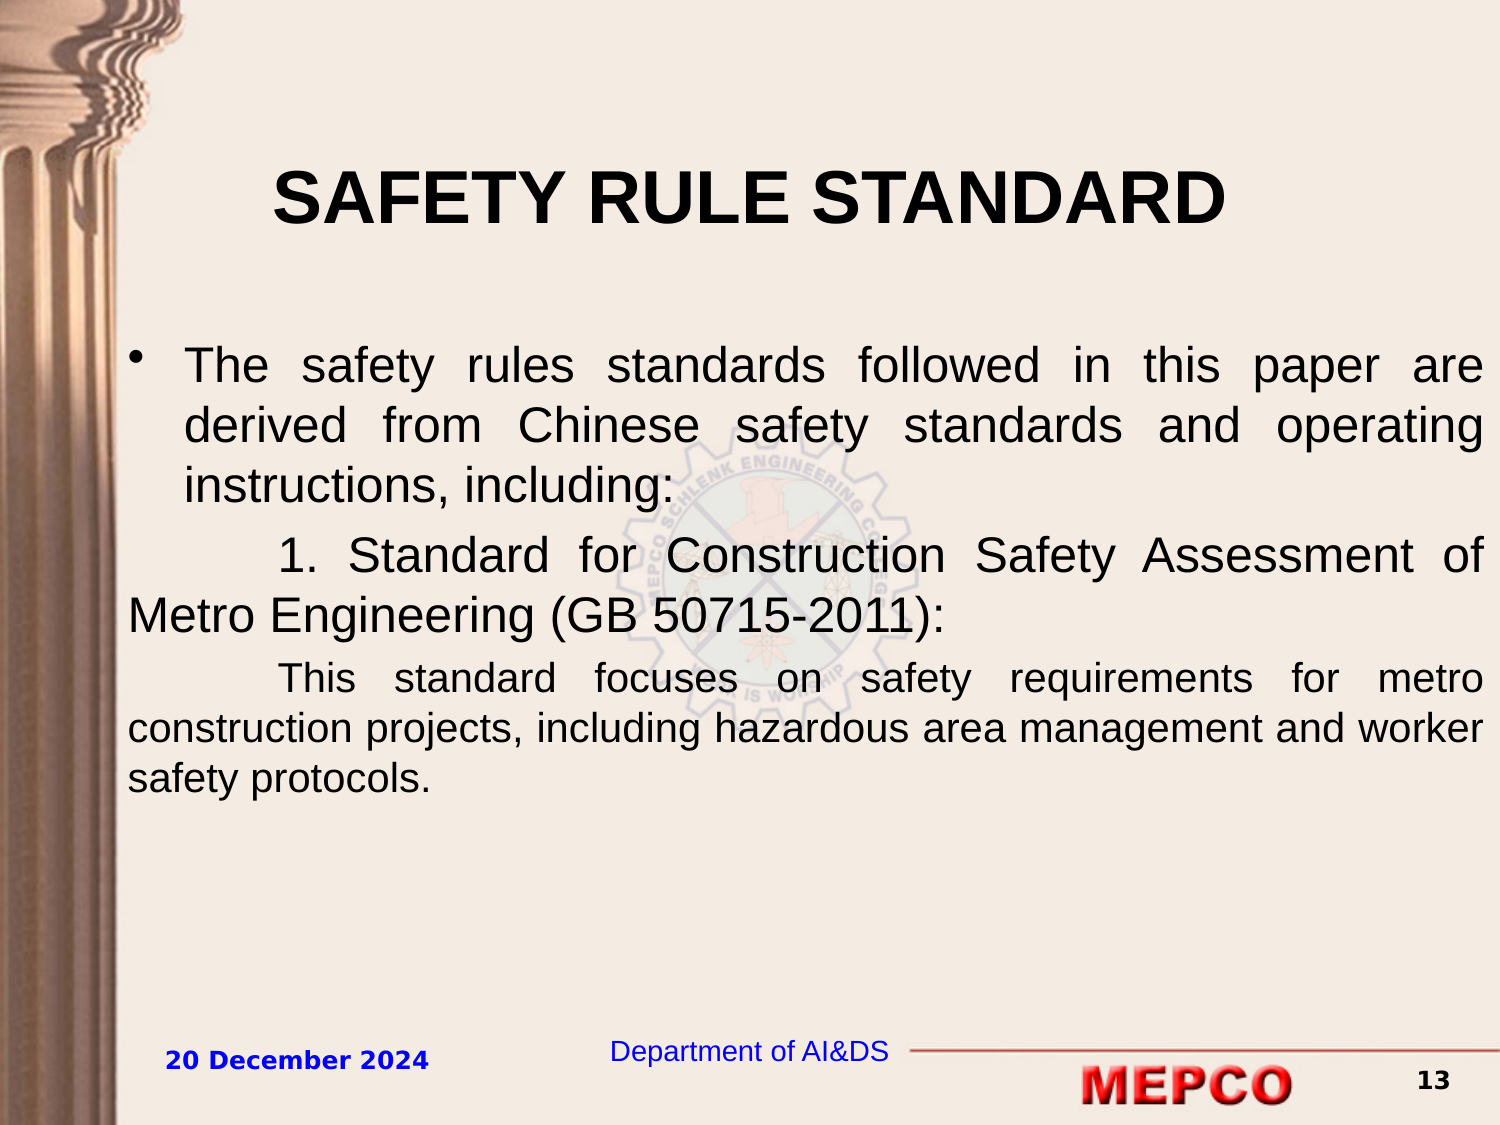

# SAFETY RULE STANDARD
The safety rules standards followed in this paper are derived from Chinese safety standards and operating instructions, including:
	1. Standard for Construction Safety Assessment of Metro Engineering (GB 50715-2011):
	This standard focuses on safety requirements for metro construction projects, including hazardous area management and worker safety protocols.
Department of AI&DS